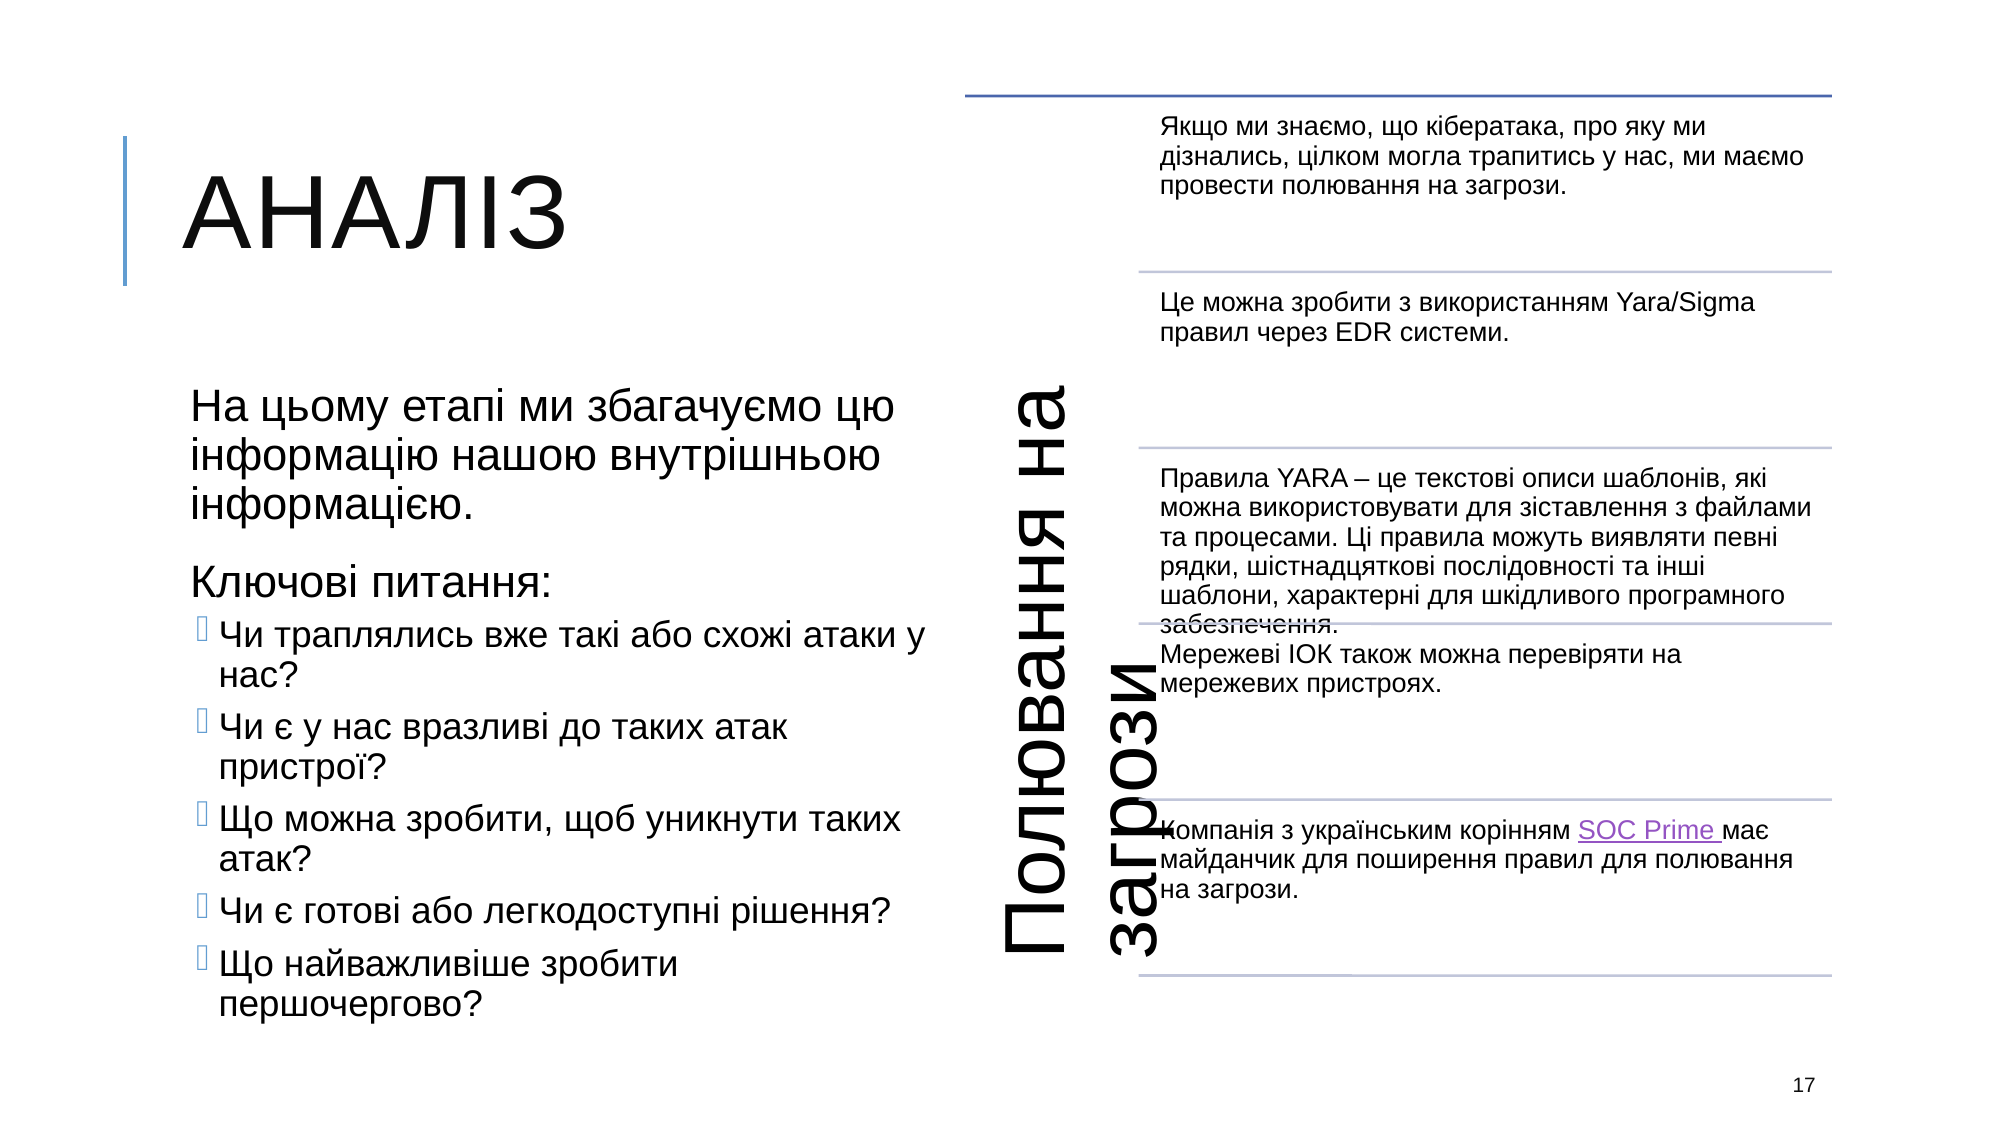

# Аналіз
Полювання на загрози
Якщо ми знаємо, що кібератака, про яку ми дізнались, цілком могла трапитись у нас, ми маємо провести полювання на загрози.
Це можна зробити з використанням Yara/Sigma правил через EDR системи.
Правила YARA – це текстові описи шаблонів, які можна використовувати для зіставлення з файлами та процесами. Ці правила можуть виявляти певні рядки, шістнадцяткові послідовності та інші шаблони, характерні для шкідливого програмного забезпечення.
Мережеві ІОК також можна перевіряти на мережевих пристроях.
Компанія з українським корінням SOC Prime має майданчик для поширення правил для полювання на загрози.
На цьому етапі ми збагачуємо цю інформацію нашою внутрішньою інформацією.
Ключові питання:
Чи траплялись вже такі або схожі атаки у нас?
Чи є у нас вразливі до таких атак пристрої?
Що можна зробити, щоб уникнути таких атак?
Чи є готові або легкодоступні рішення?
Що найважливіше зробити першочергово?
17